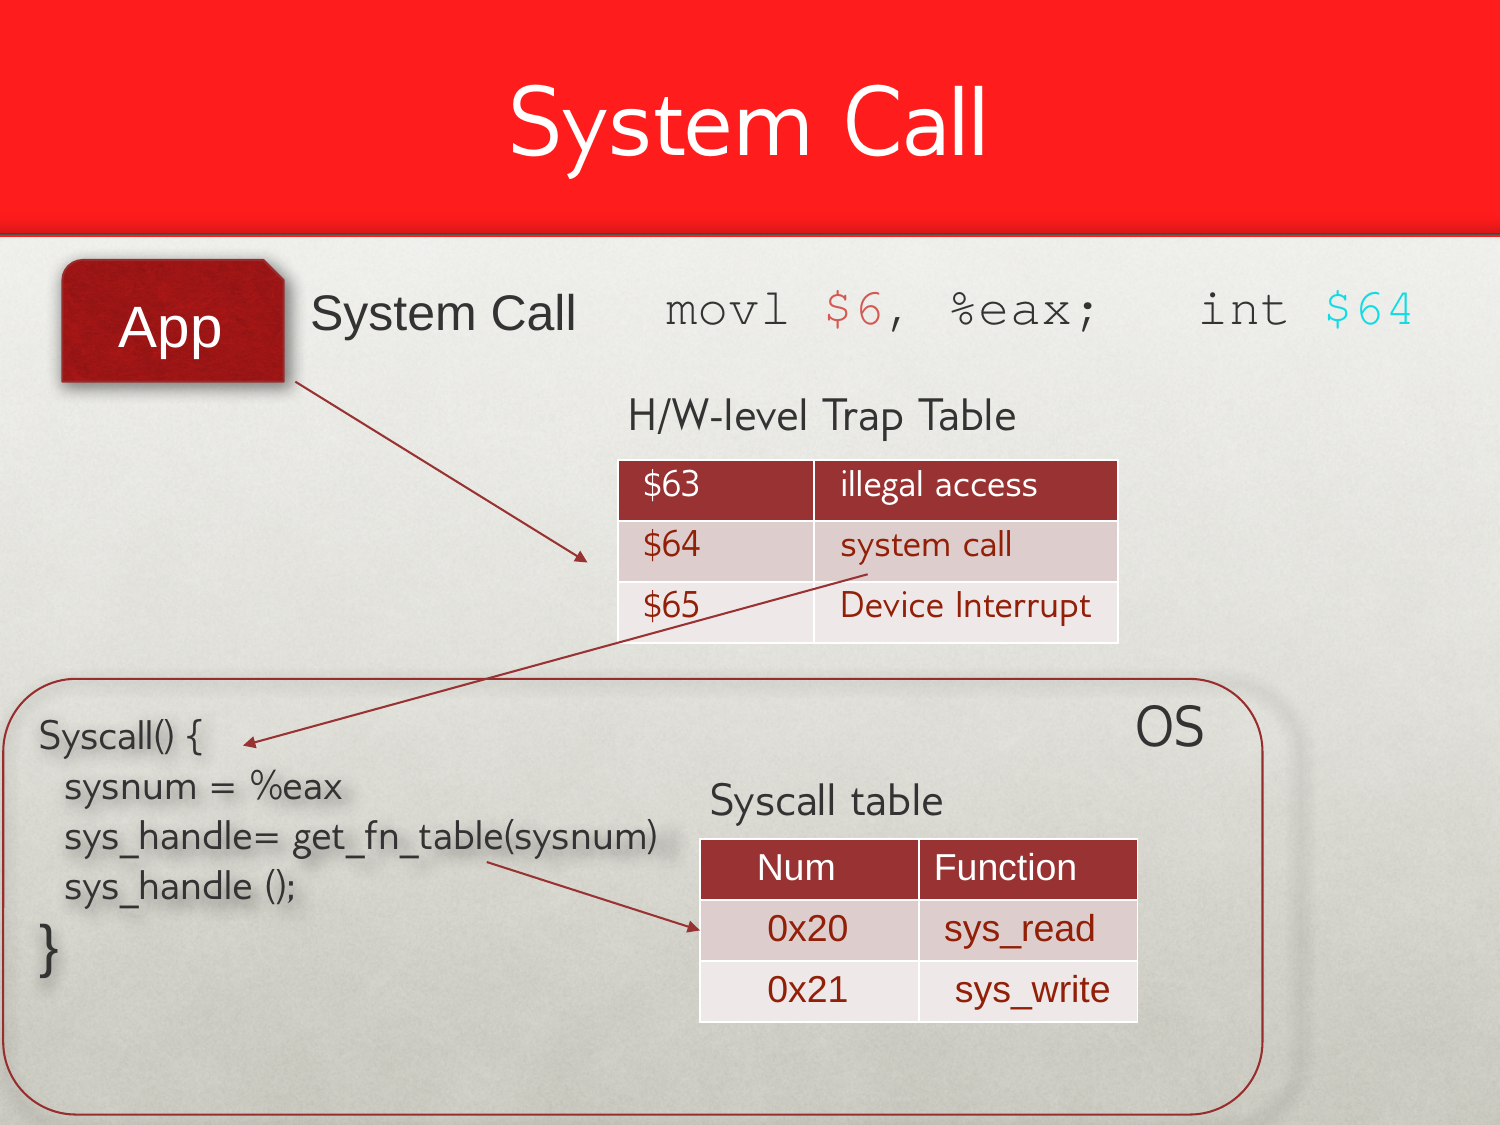

# System Call
App
movl $6, %eax;   int $64
System Call
H/W-level Trap Table
| $63 | illegal access |
| --- | --- |
| $64 | system call |
| $65 | Device Interrupt |
Syscall() {
  sysnum = %eax
  sys_handle= get_fn_table(sysnum)
  sys_handle ();
}
OS
Syscall table
| Num | Function |
| --- | --- |
| 0x20 | sys\_read |
| 0x21 | sys\_write |